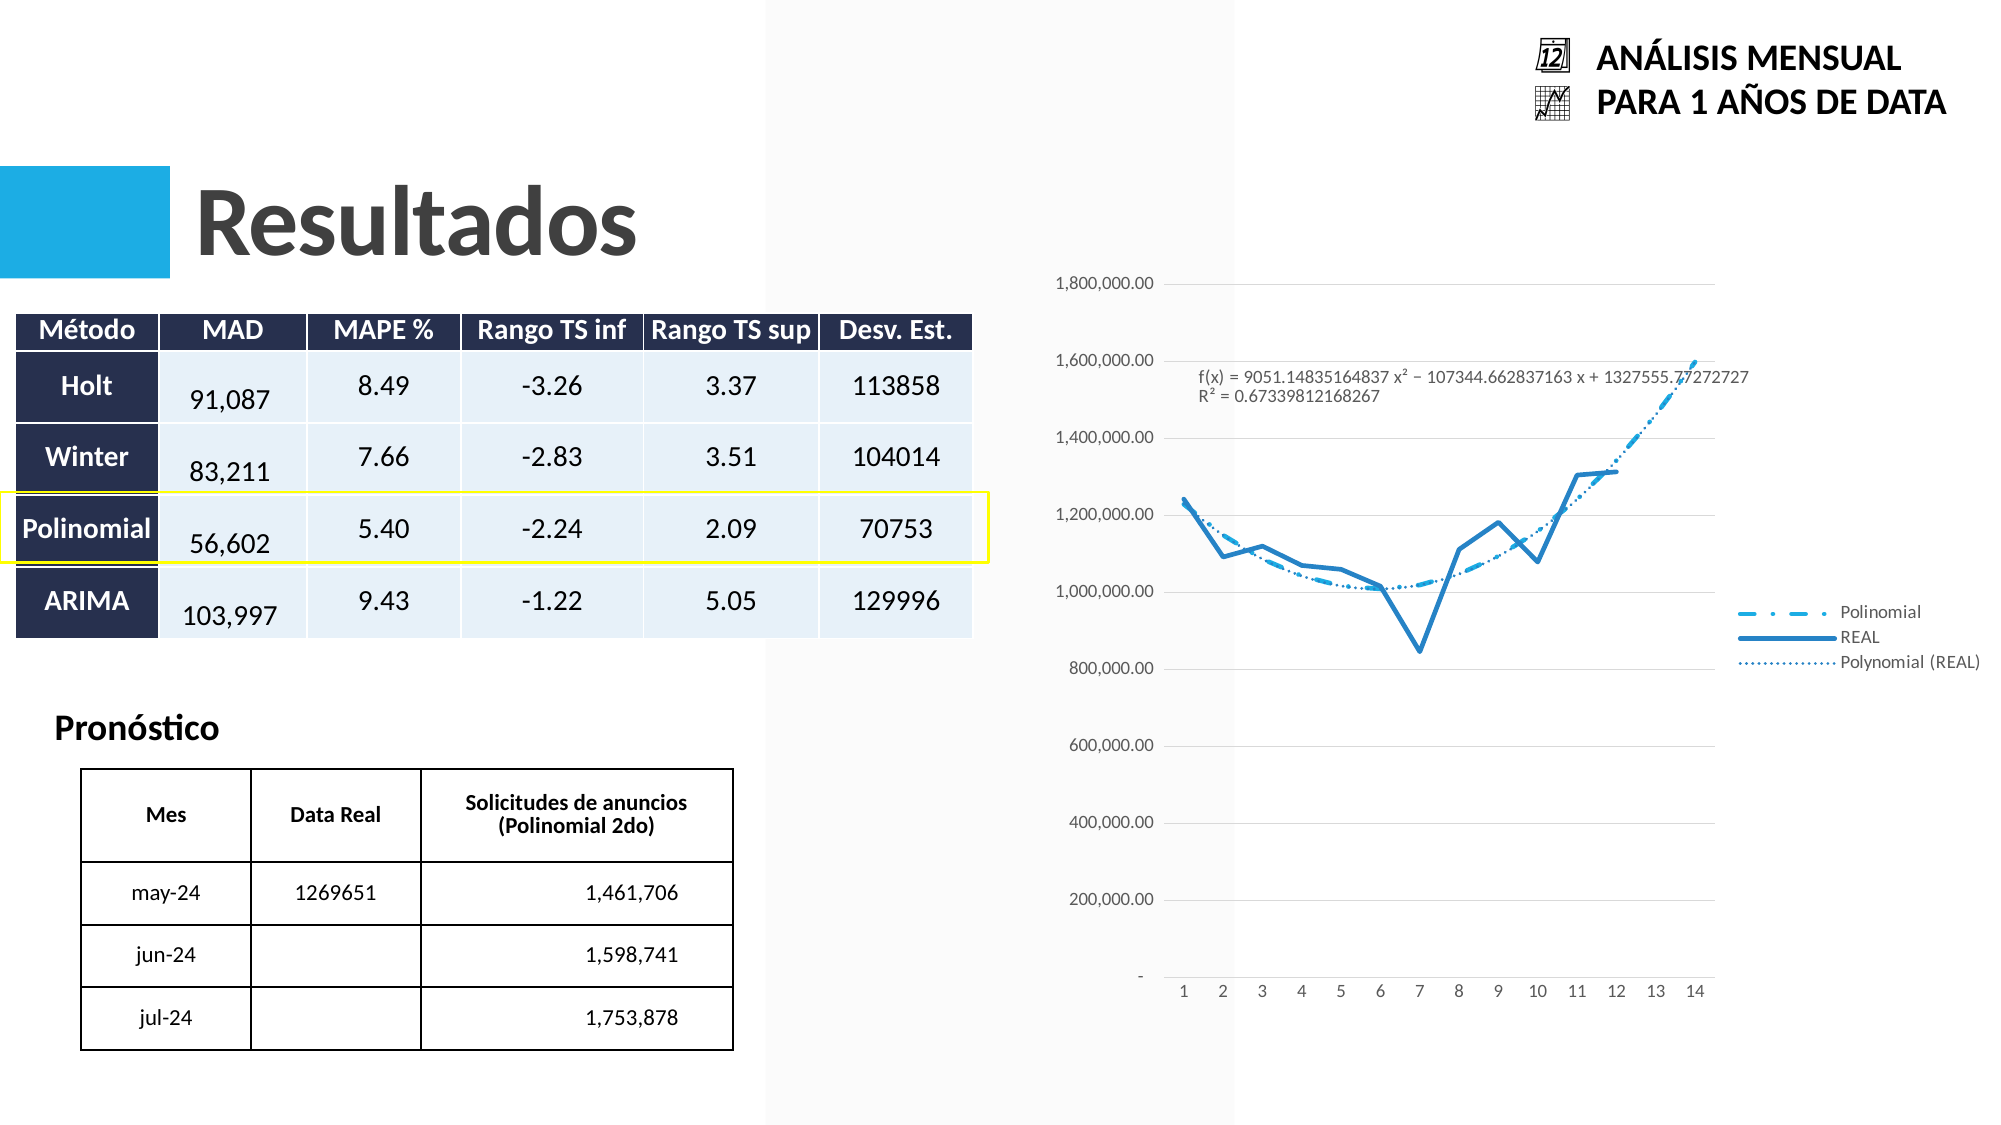

📆
ANÁLISIS MENSUAL
# Resultados
📈
PARA 1 AÑOS DE DATA

[unsupported chart]

| Método | MAD | MAPE % | Rango TS inf | Rango TS sup | Desv. Est. |
| --- | --- | --- | --- | --- | --- |
| Holt | 91,087 | 8.49 | -3.26 | 3.37 | 113858 |
| Winter | 83,211 | 7.66 | -2.83 | 3.51 | 104014 |
| Polinomial | 56,602 | 5.40 | -2.24 | 2.09 | 70753 |
| ARIMA | 103,997 | 9.43 | -1.22 | 5.05 | 129996 |

Pronóstico
| Mes | Data Real | Solicitudes de anuncios (Polinomial 2do) |
| --- | --- | --- |
| may-24 | 1269651 | 1,461,706 |
| jun-24 |  | 1,598,741 |
| jul-24 |  | 1,753,878 |